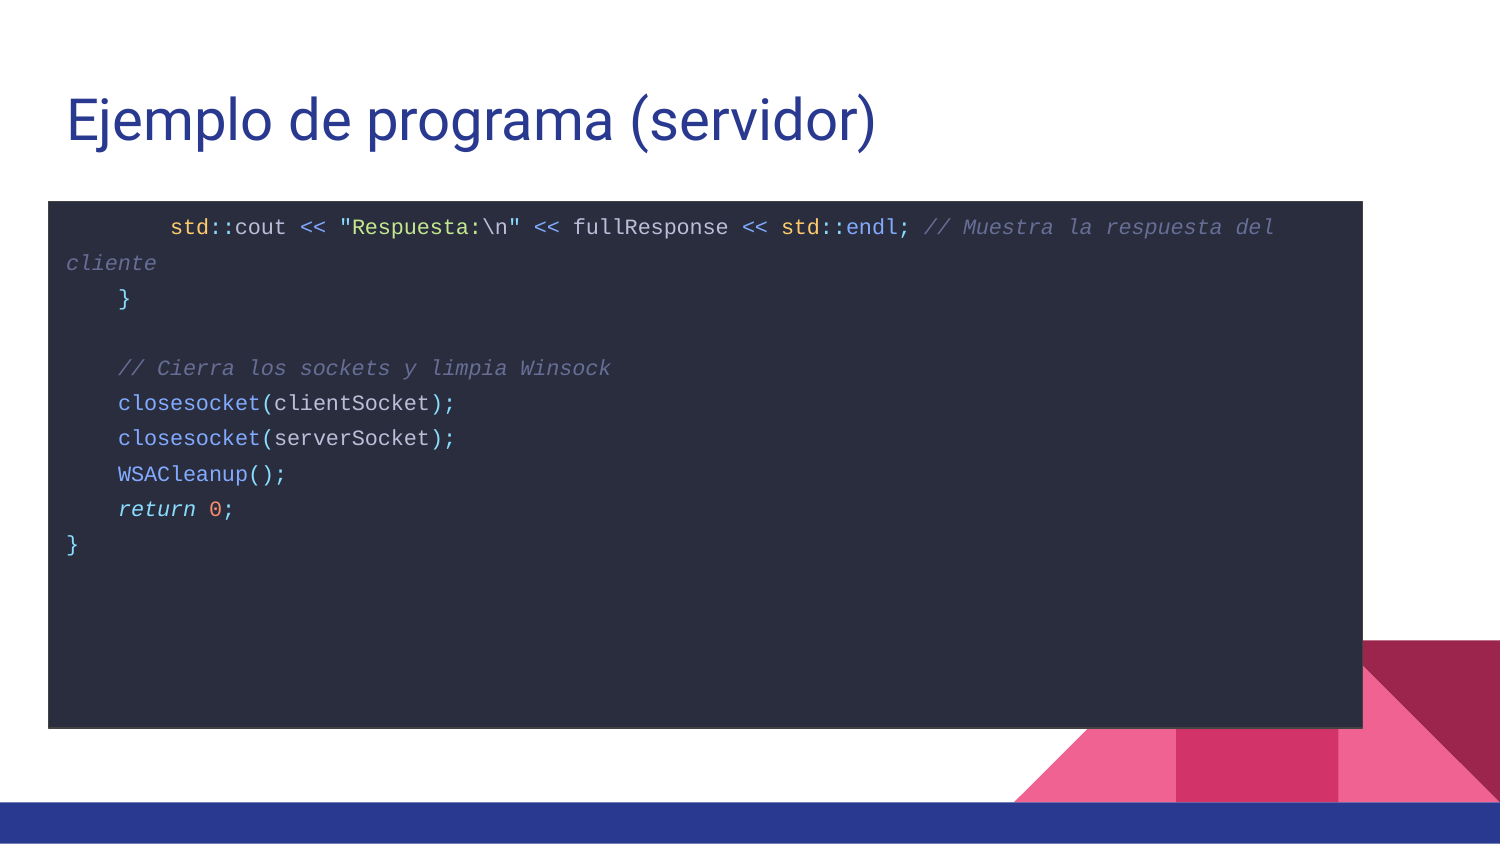

# Ejemplo de programa (servidor)
        std::cout << "Respuesta:\n" << fullResponse << std::endl; // Muestra la respuesta del
cliente
    }

    // Cierra los sockets y limpia Winsock
    closesocket(clientSocket);
    closesocket(serverSocket);
    WSACleanup();
    return 0;
}